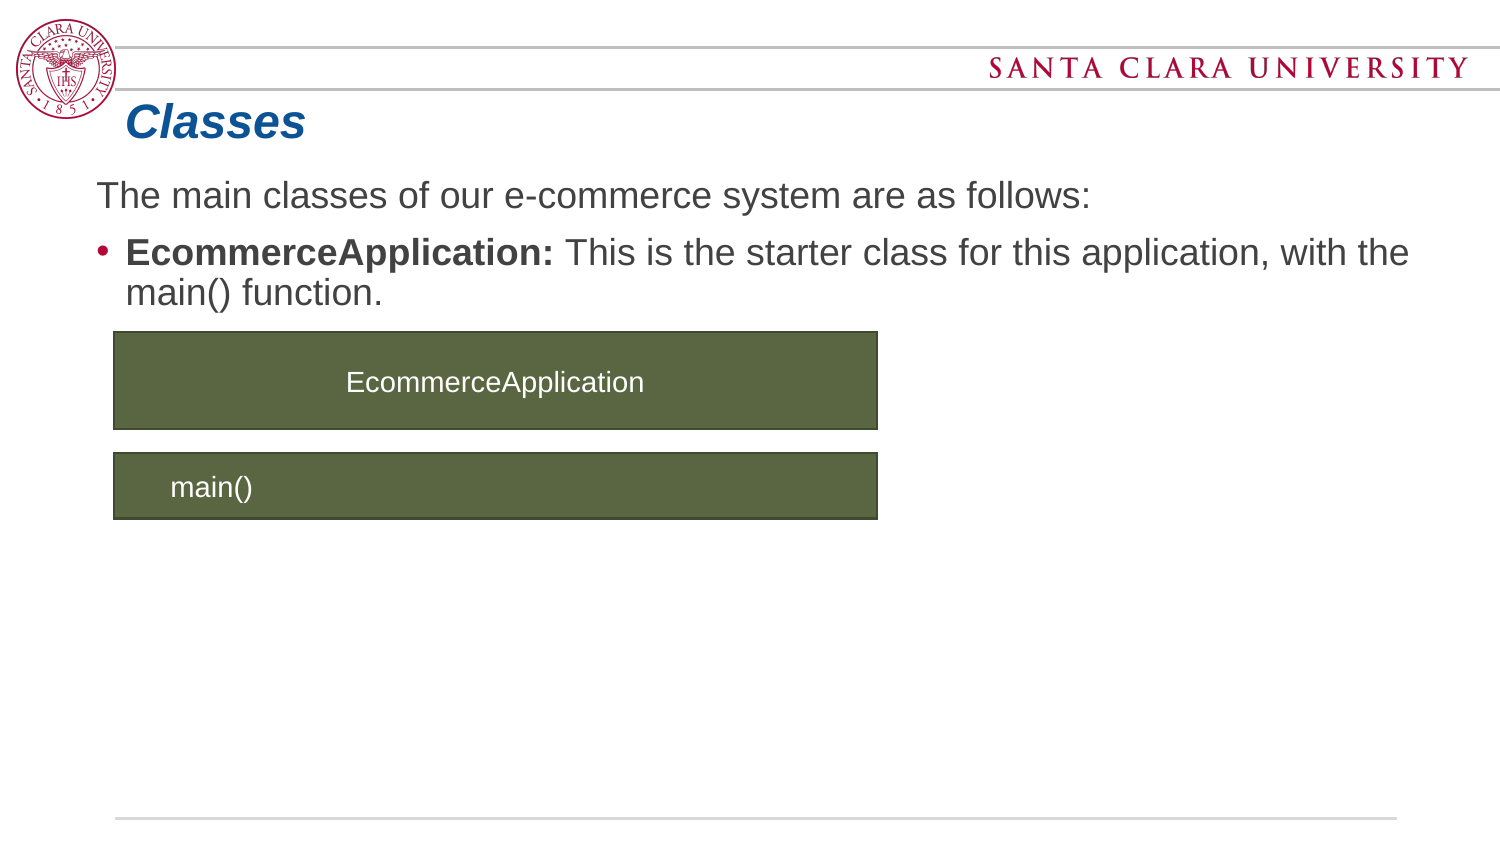

# Classes
The main classes of our e-commerce system are as follows:
EcommerceApplication: This is the starter class for this application, with the main() function.
EcommerceApplication

main()